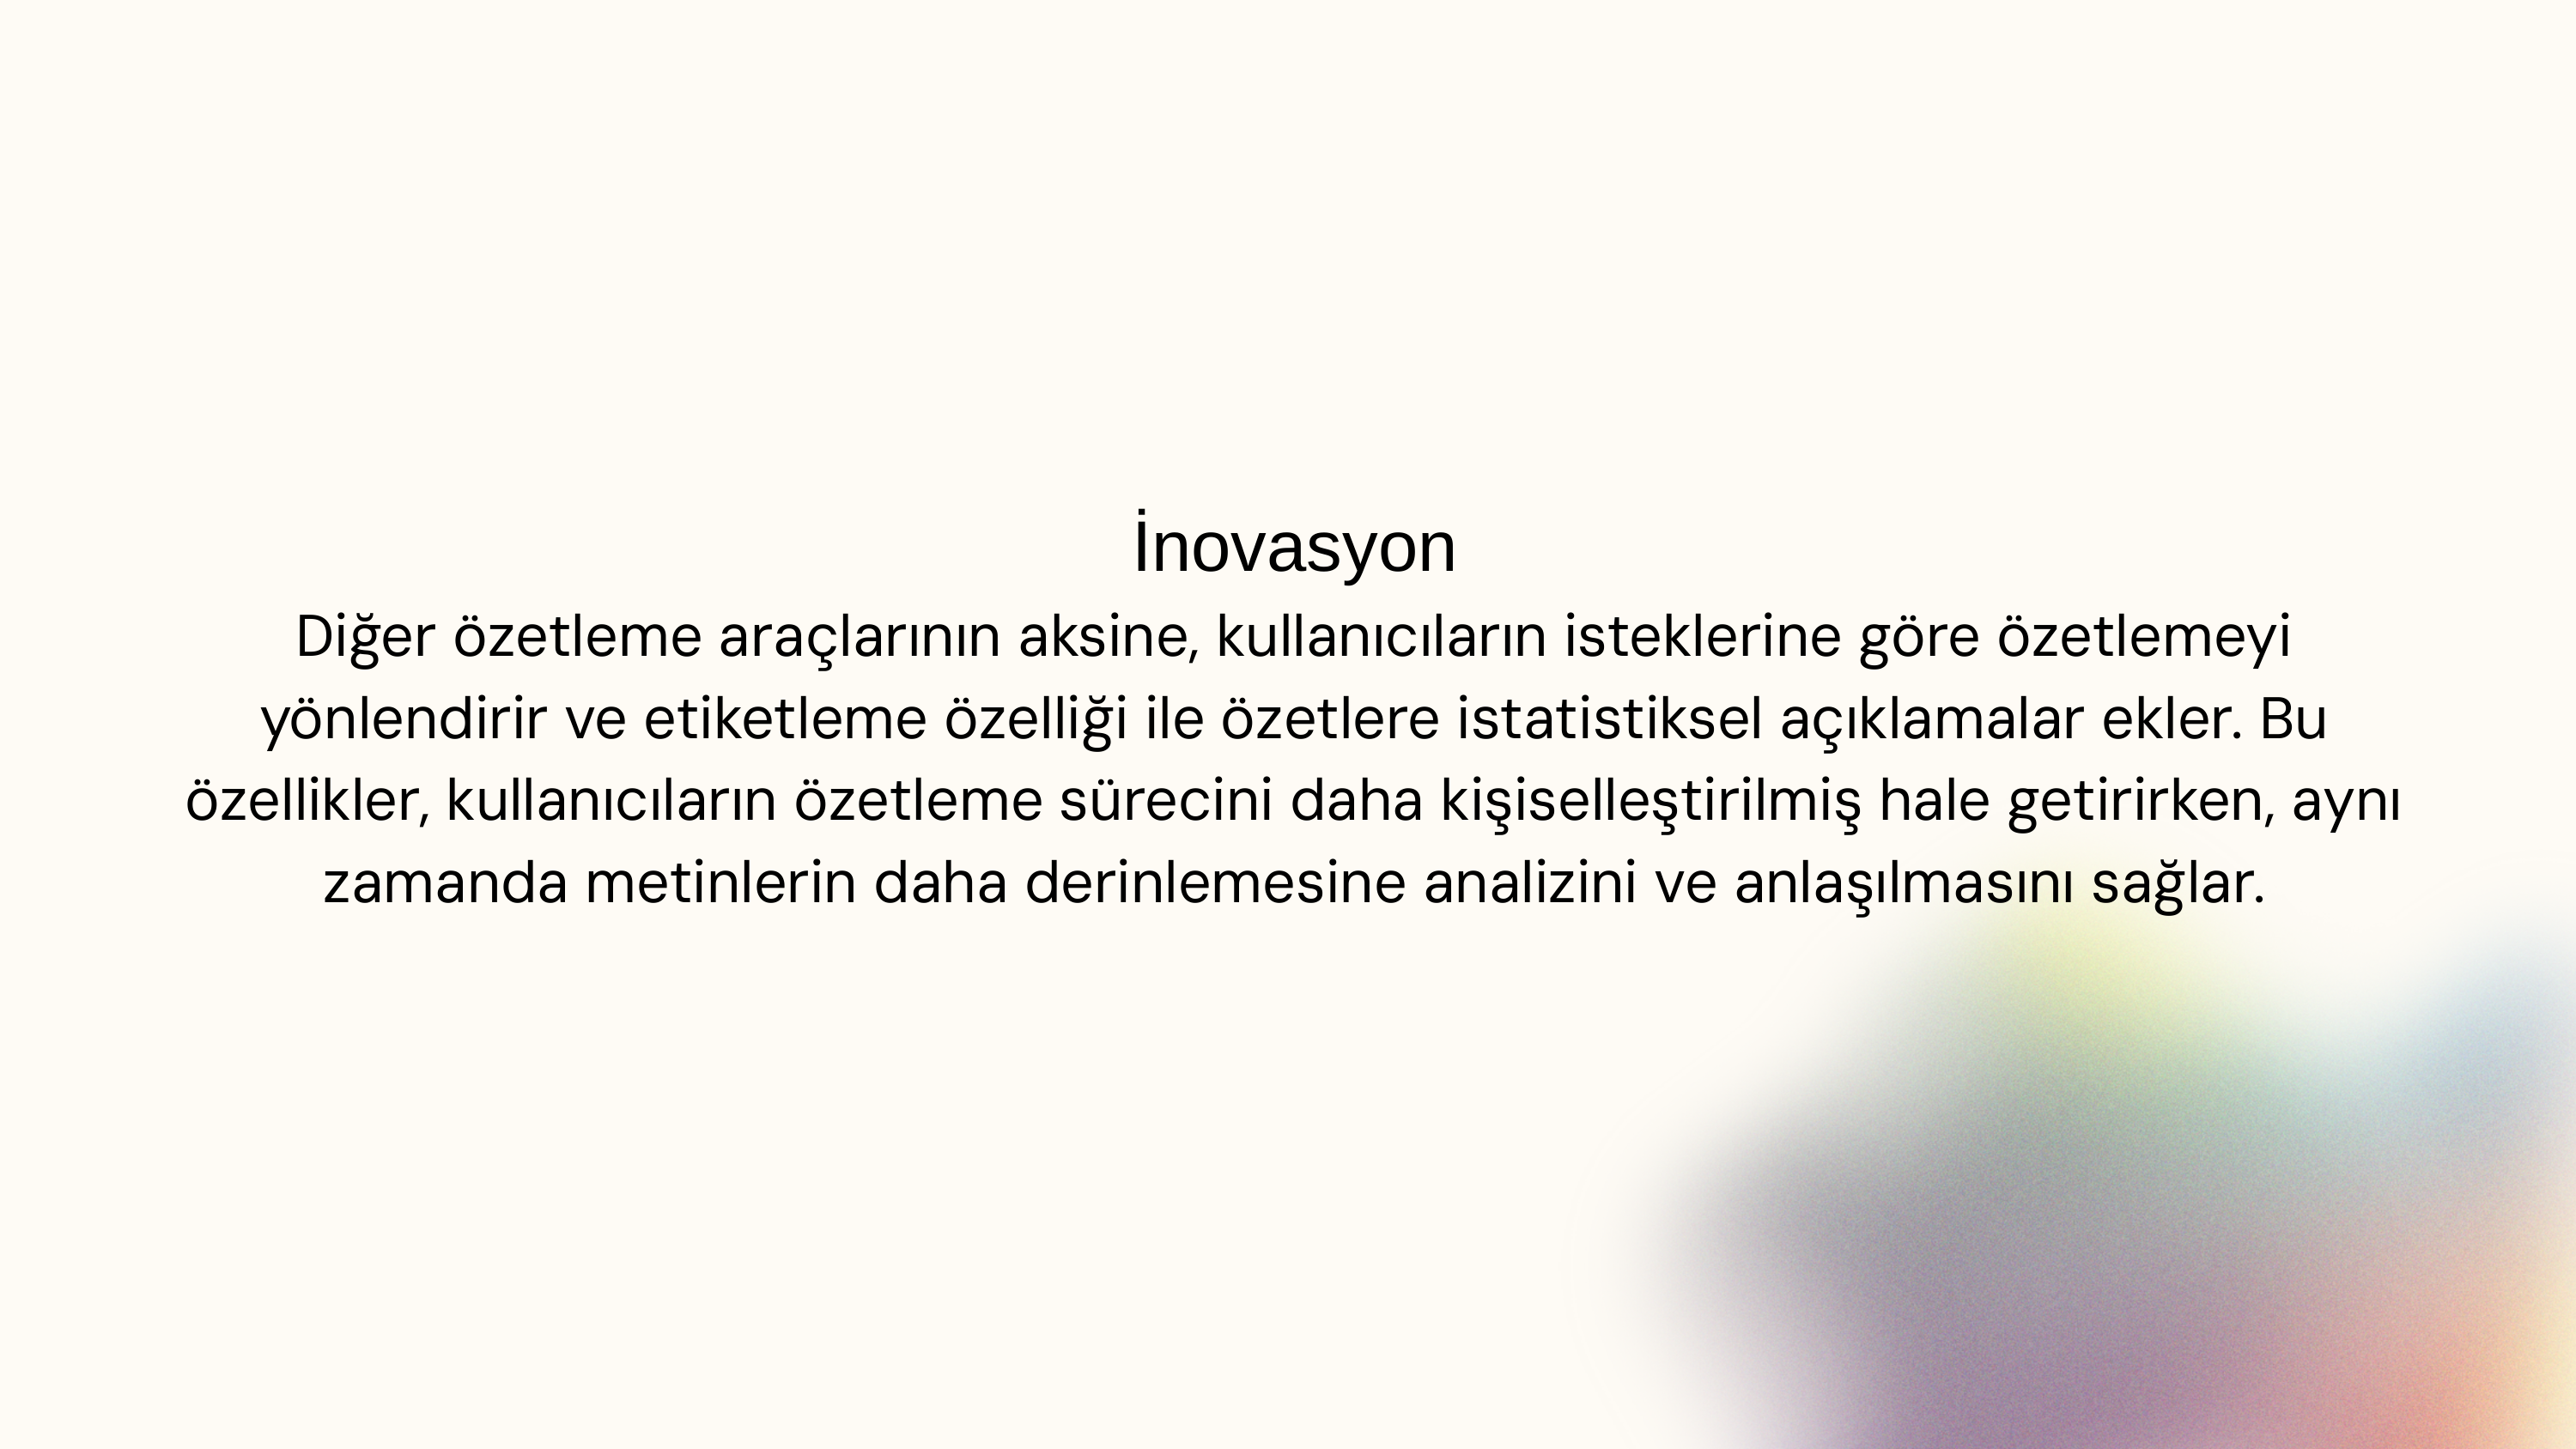

İnovasyon
Diğer özetleme araçlarının aksine, kullanıcıların isteklerine göre özetlemeyi yönlendirir ve etiketleme özelliği ile özetlere istatistiksel açıklamalar ekler. Bu özellikler, kullanıcıların özetleme sürecini daha kişiselleştirilmiş hale getirirken, aynı zamanda metinlerin daha derinlemesine analizini ve anlaşılmasını sağlar.